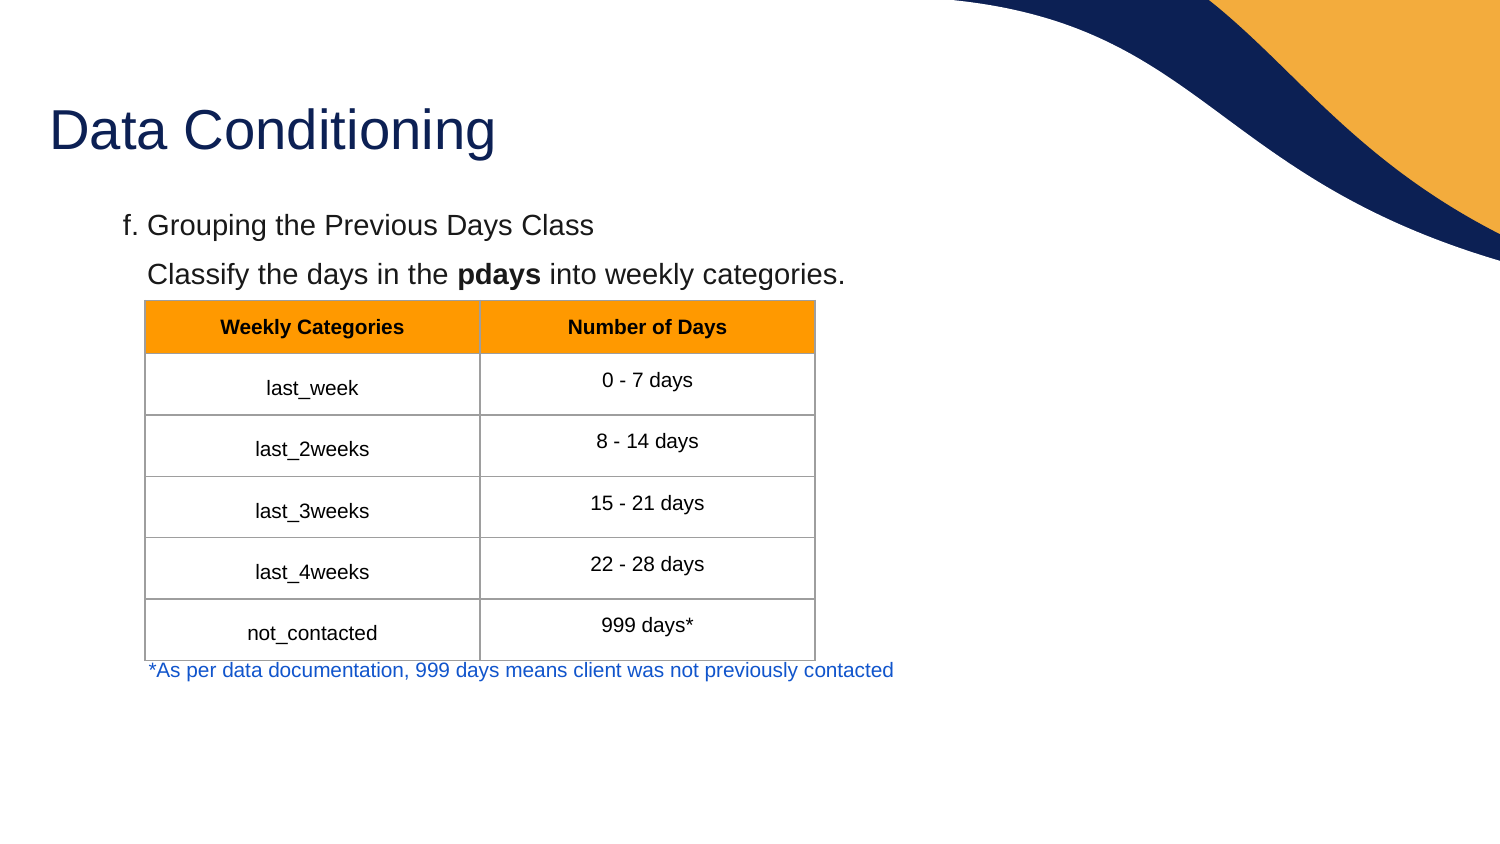

# Data Conditioning
Grouping the Previous Days Class
Classify the days in the pdays into weekly categories.

| Weekly Categories | Number of Days |
| --- | --- |
| last\_week | 0 - 7 days |
| last\_2weeks | 8 - 14 days |
| last\_3weeks | 15 - 21 days |
| last\_4weeks | 22 - 28 days |
| not\_contacted | 999 days\* |
*As per data documentation, 999 days means client was not previously contacted